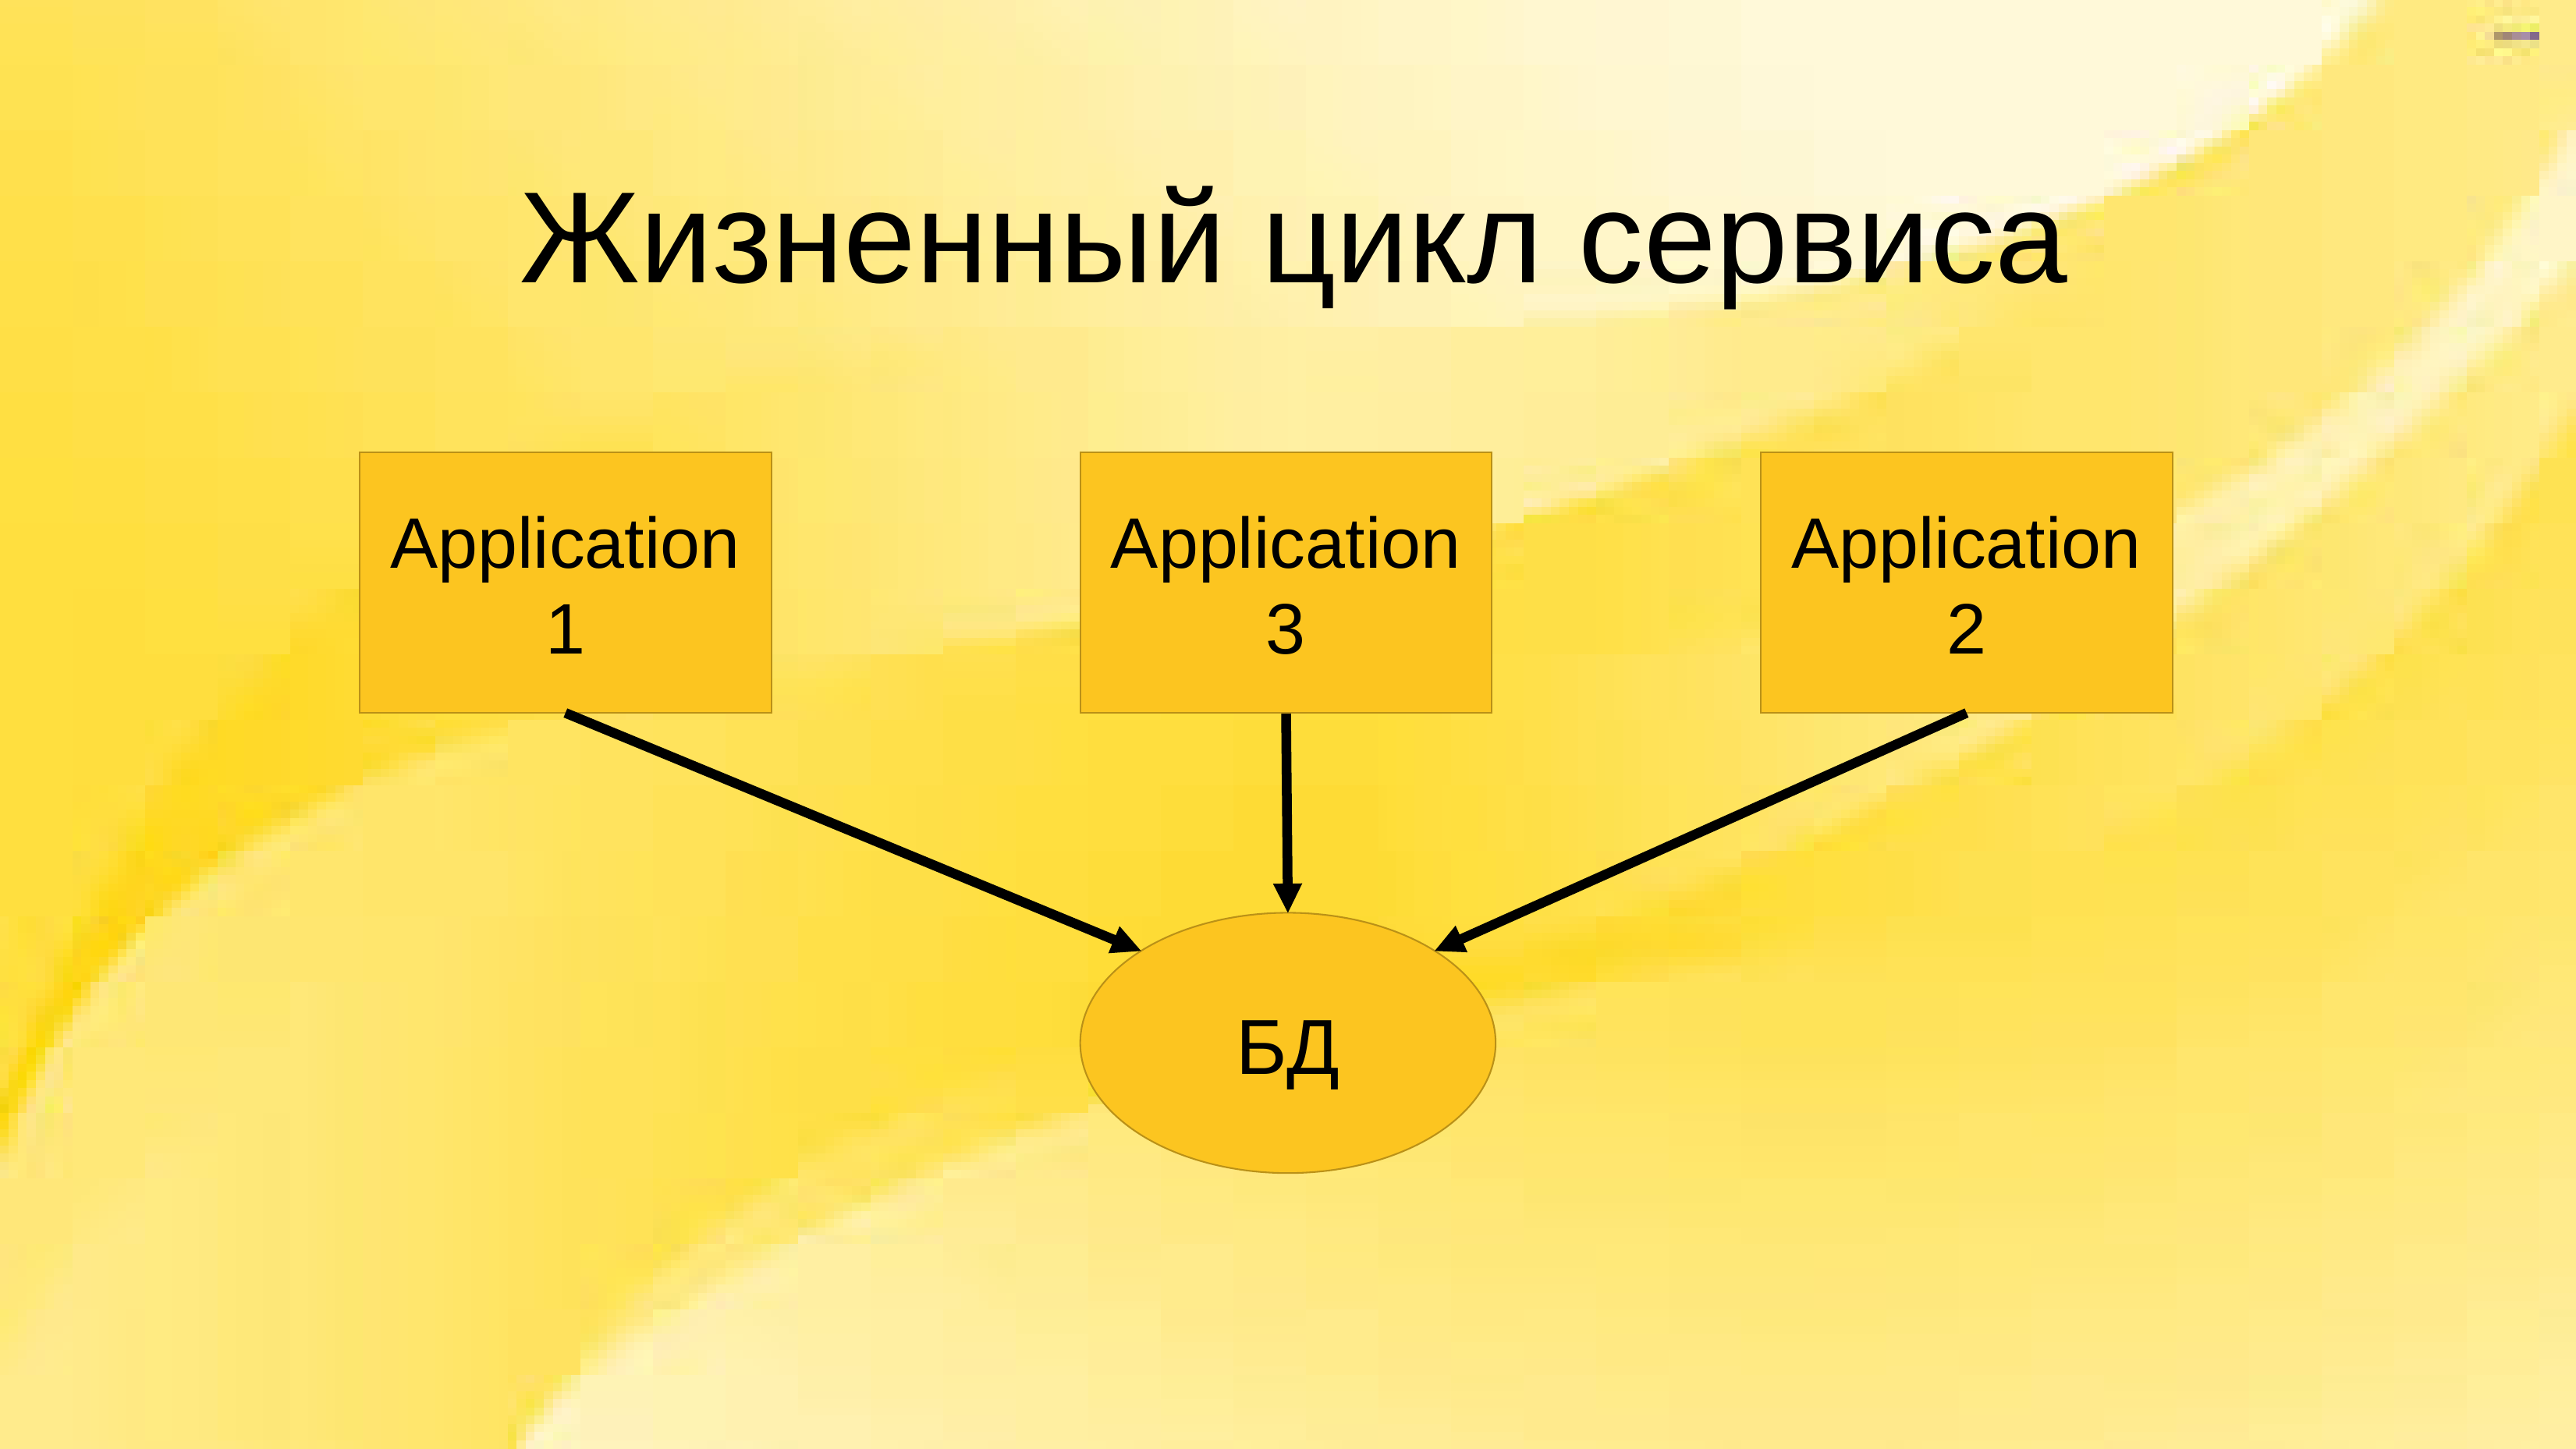

Жизненный цикл сервиса
Application 1
Application 3
Application 2
БД